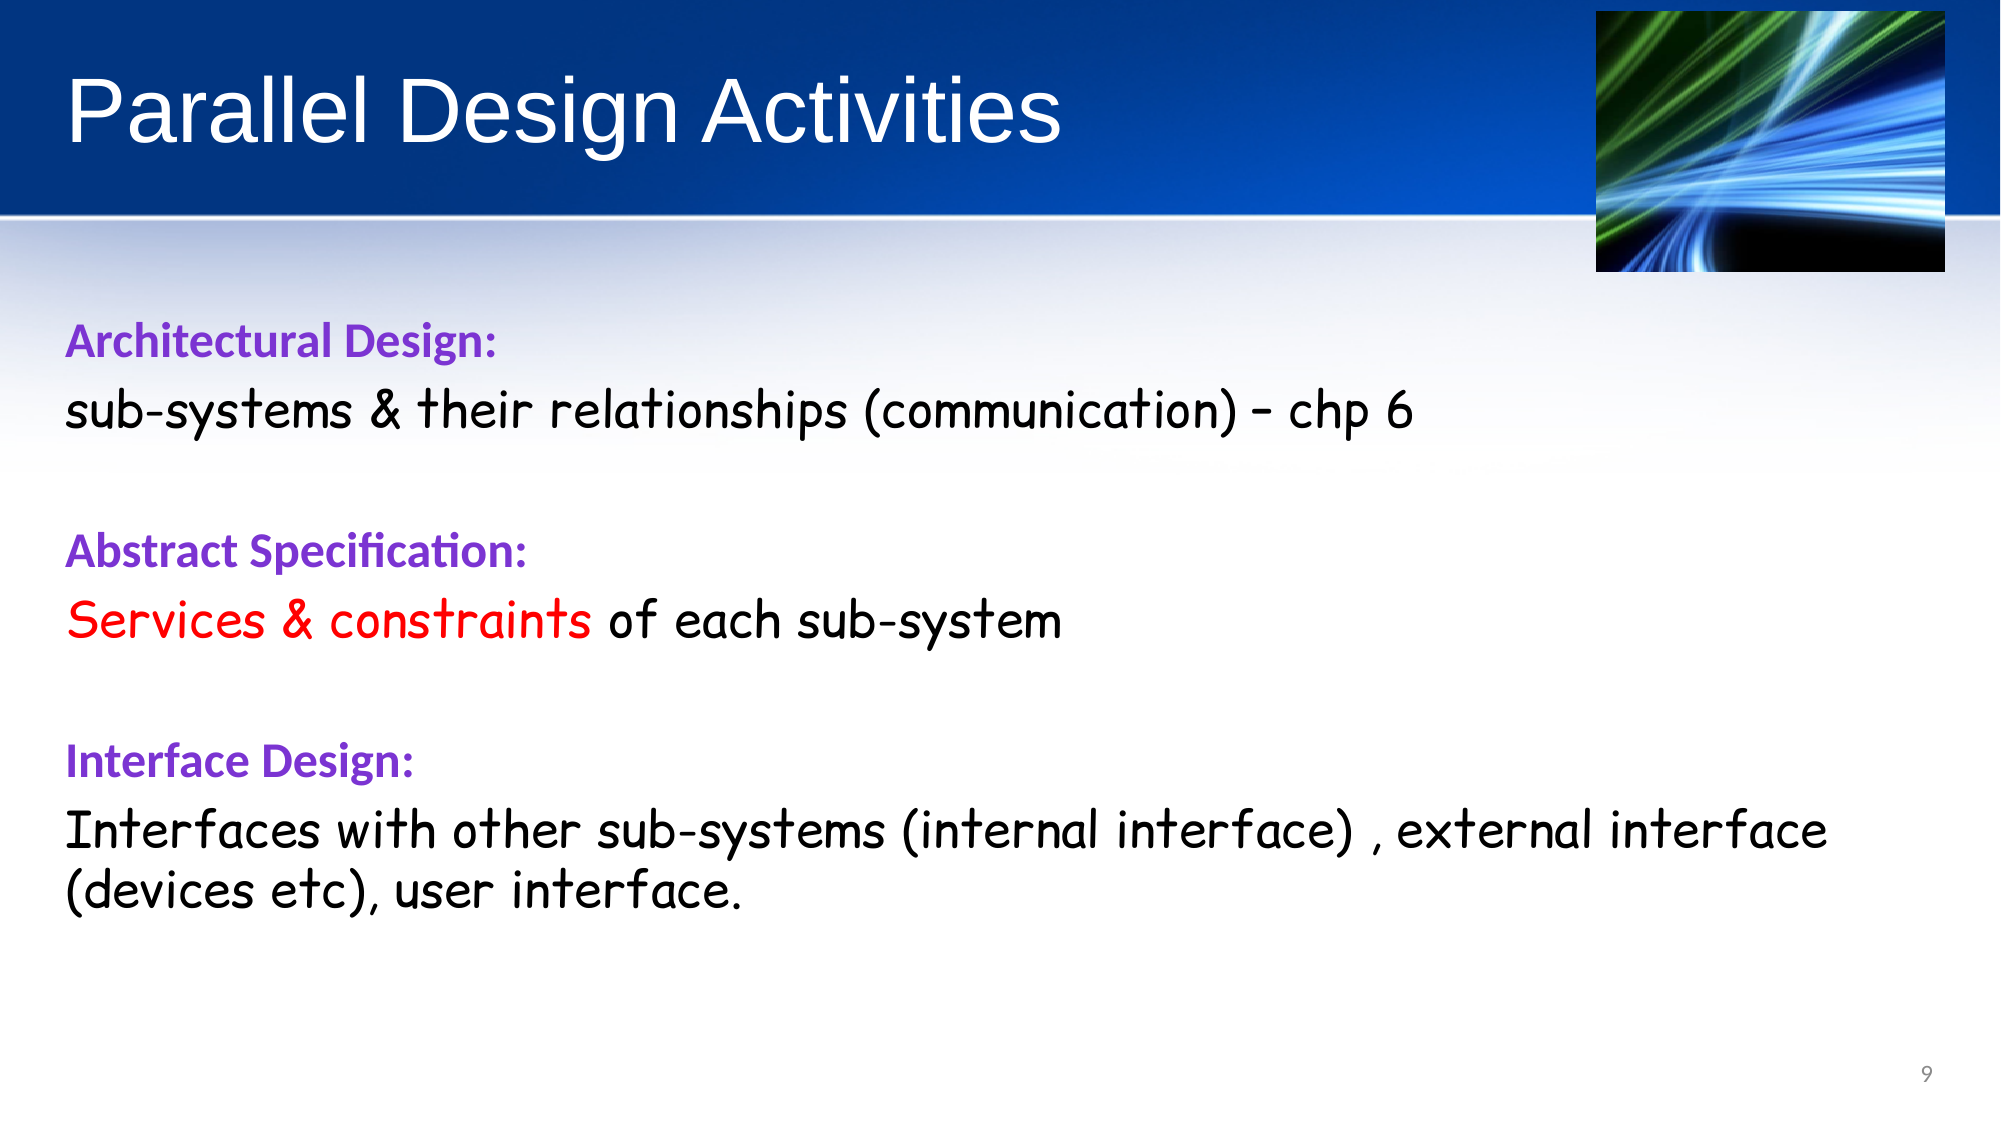

# Parallel Design Activities
Architectural Design:
sub-systems & their relationships (communication) – chp 6

Abstract Specification:
Services & constraints of each sub-system

Interface Design:
Interfaces with other sub-systems (internal interface) , external interface (devices etc), user interface.

9